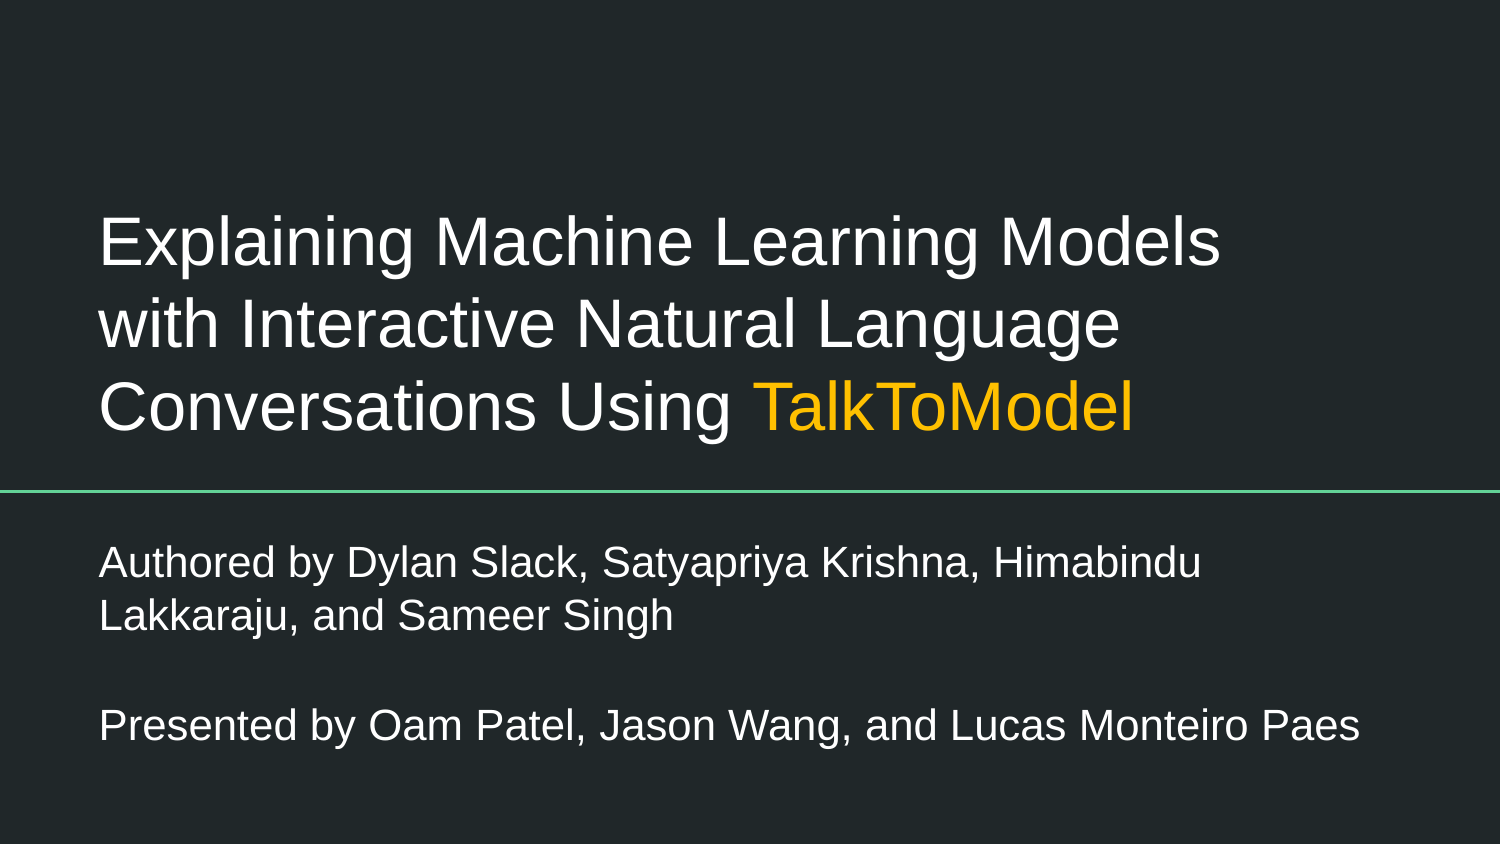

# Explaining Machine Learning Models
with Interactive Natural Language Conversations Using TalkToModel
Authored by Dylan Slack, Satyapriya Krishna, Himabindu Lakkaraju, and Sameer Singh
Presented by Oam Patel, Jason Wang, and Lucas Monteiro Paes